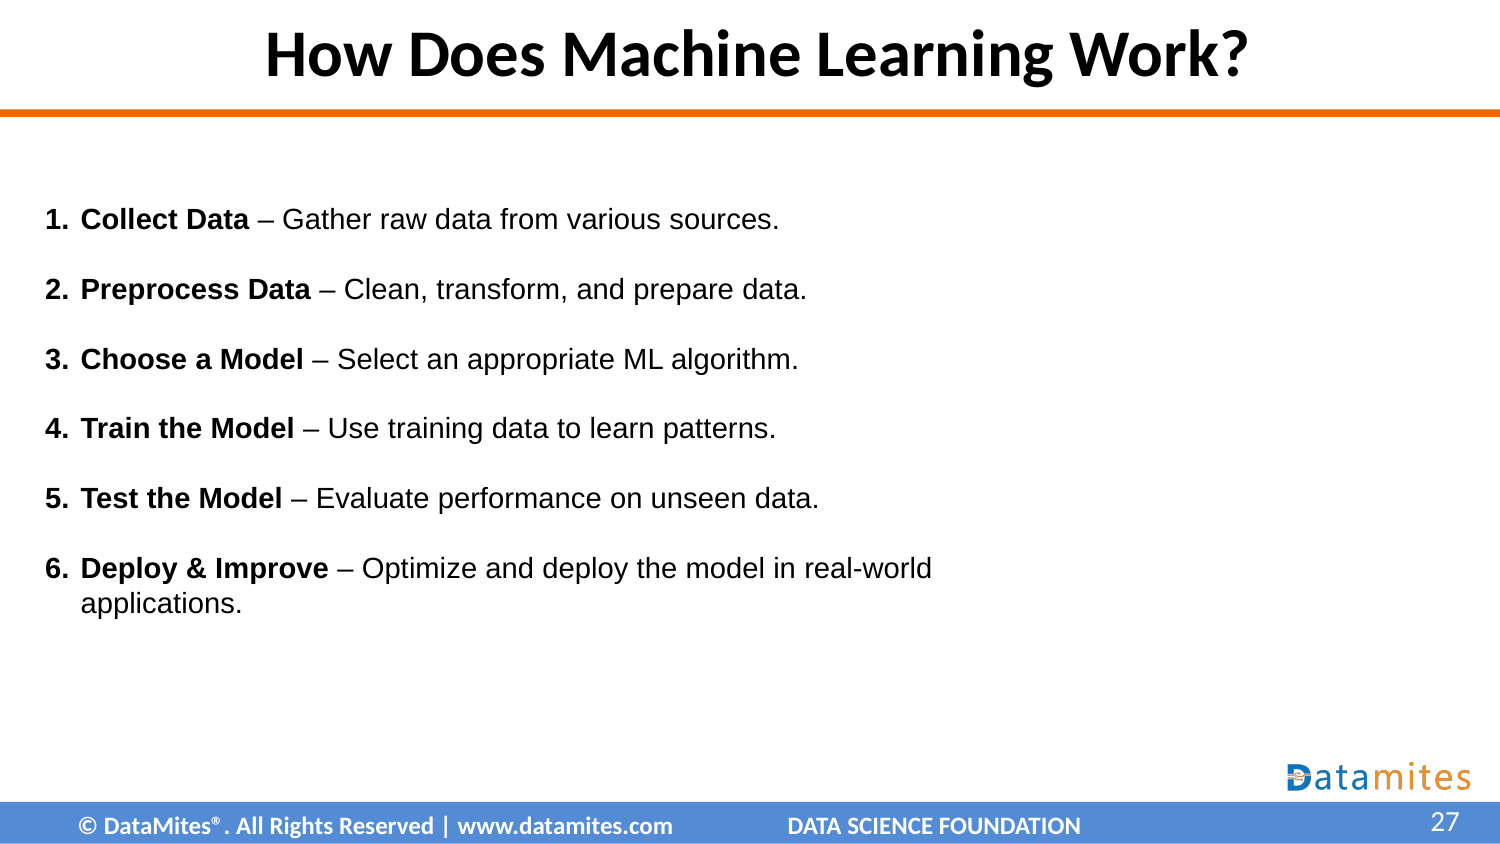

# How Does Machine Learning Work?

Collect Data – Gather raw data from various sources.

Preprocess Data – Clean, transform, and prepare data.

Choose a Model – Select an appropriate ML algorithm.

Train the Model – Use training data to learn patterns.

Test the Model – Evaluate performance on unseen data.

Deploy & Improve – Optimize and deploy the model in real-world applications.
27